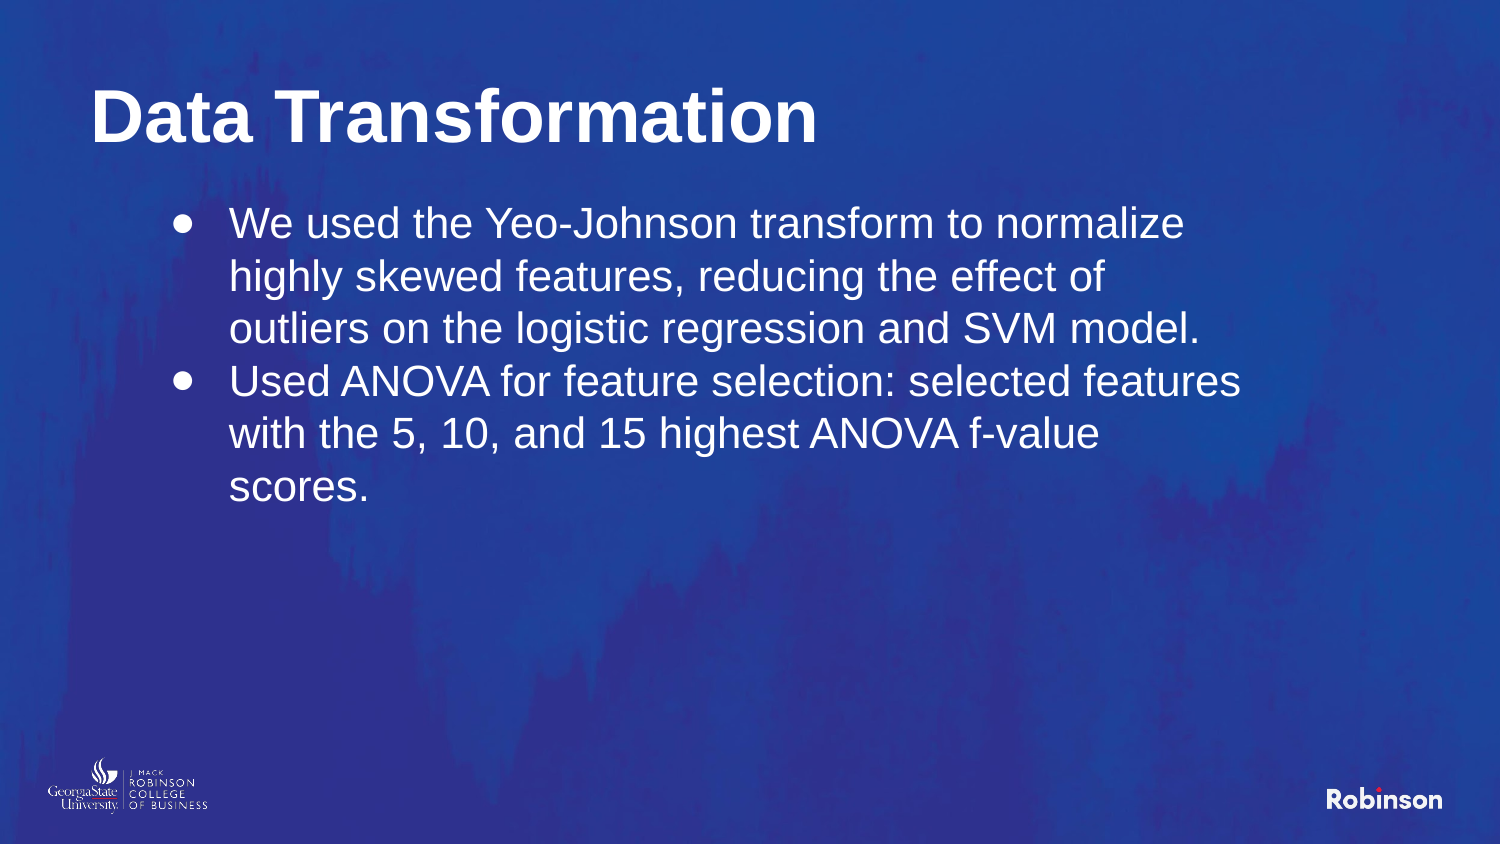

# Data Transformation
We used the Yeo-Johnson transform to normalize highly skewed features, reducing the effect of outliers on the logistic regression and SVM model.
Used ANOVA for feature selection: selected features with the 5, 10, and 15 highest ANOVA f-value scores.